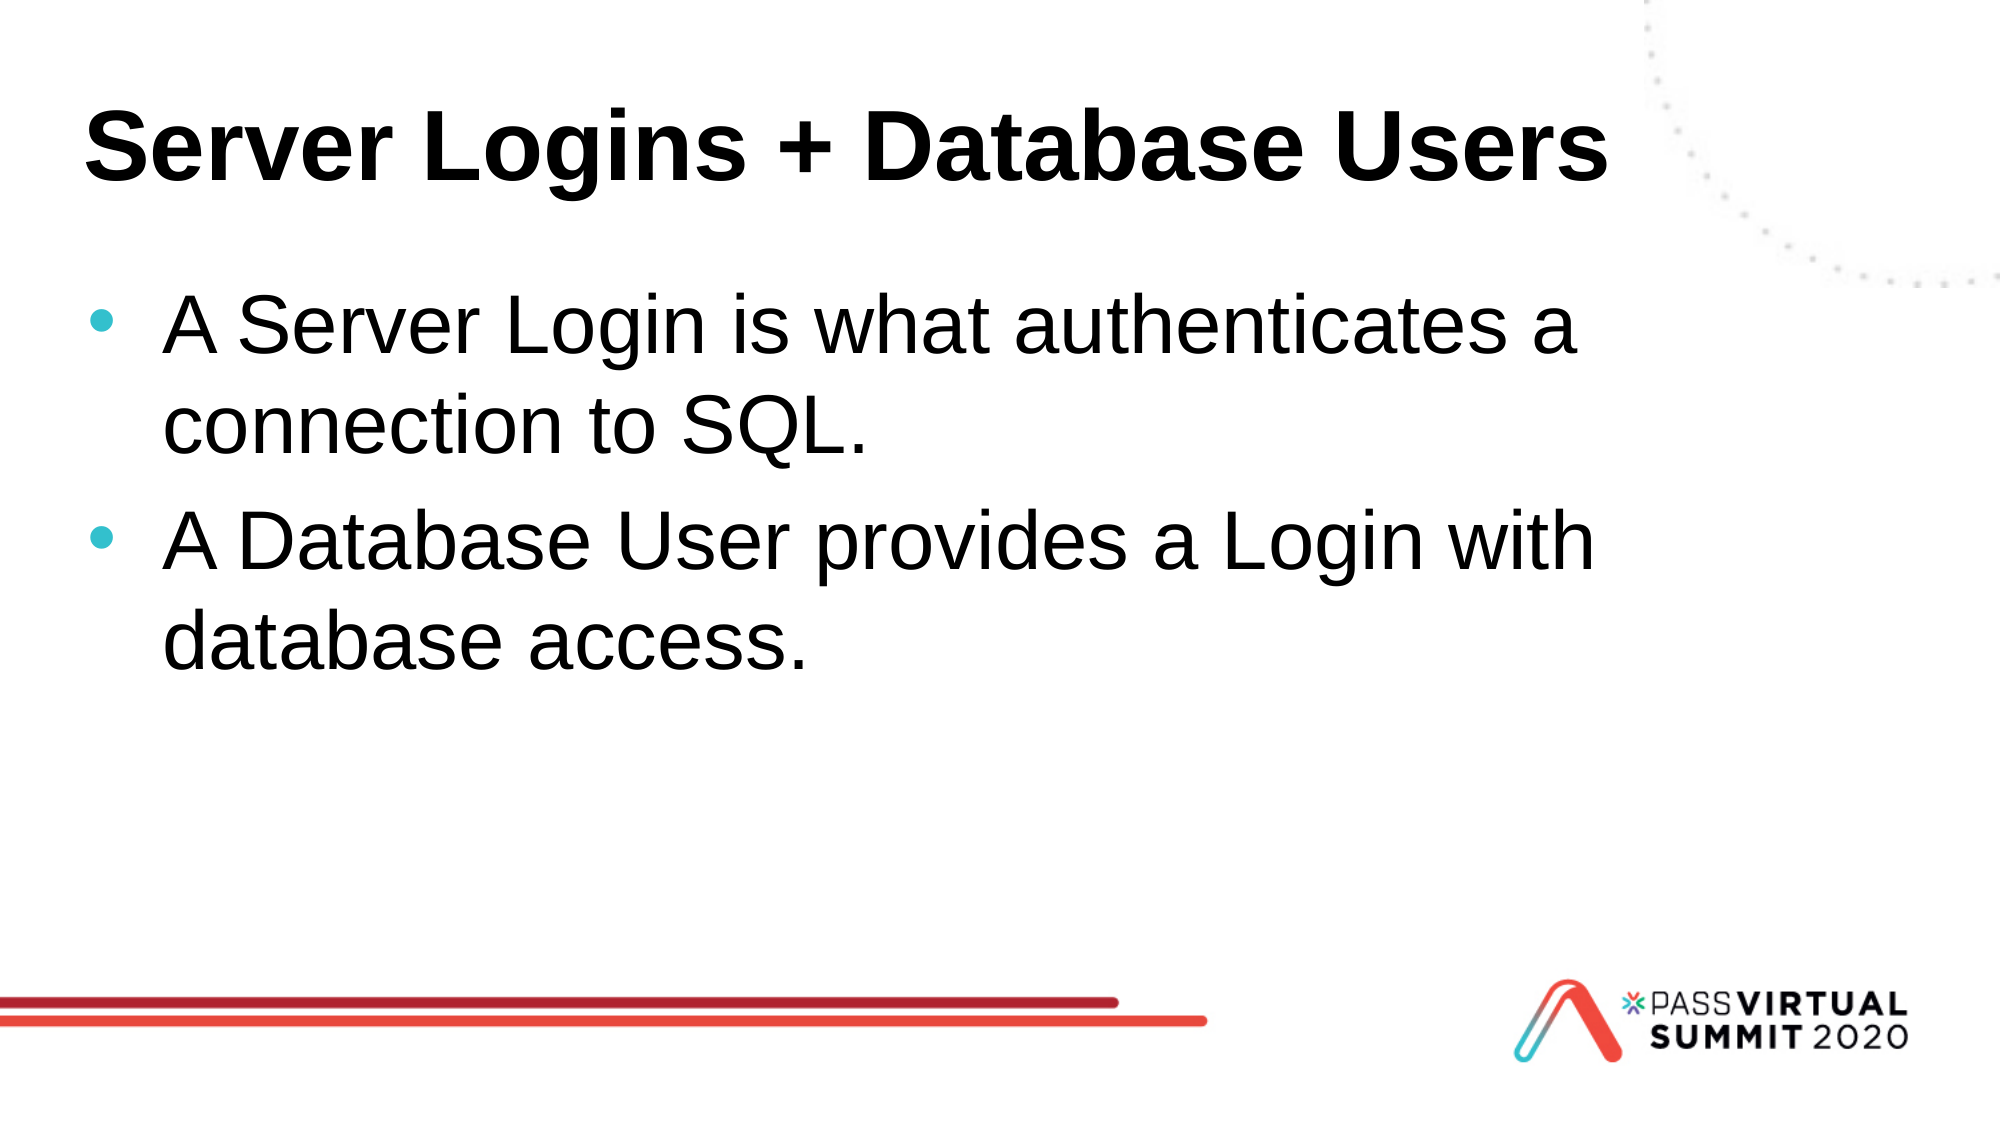

# Server Logins + Database Users
A Server Login is what authenticates a connection to SQL.
A Database User provides a Login with database access.